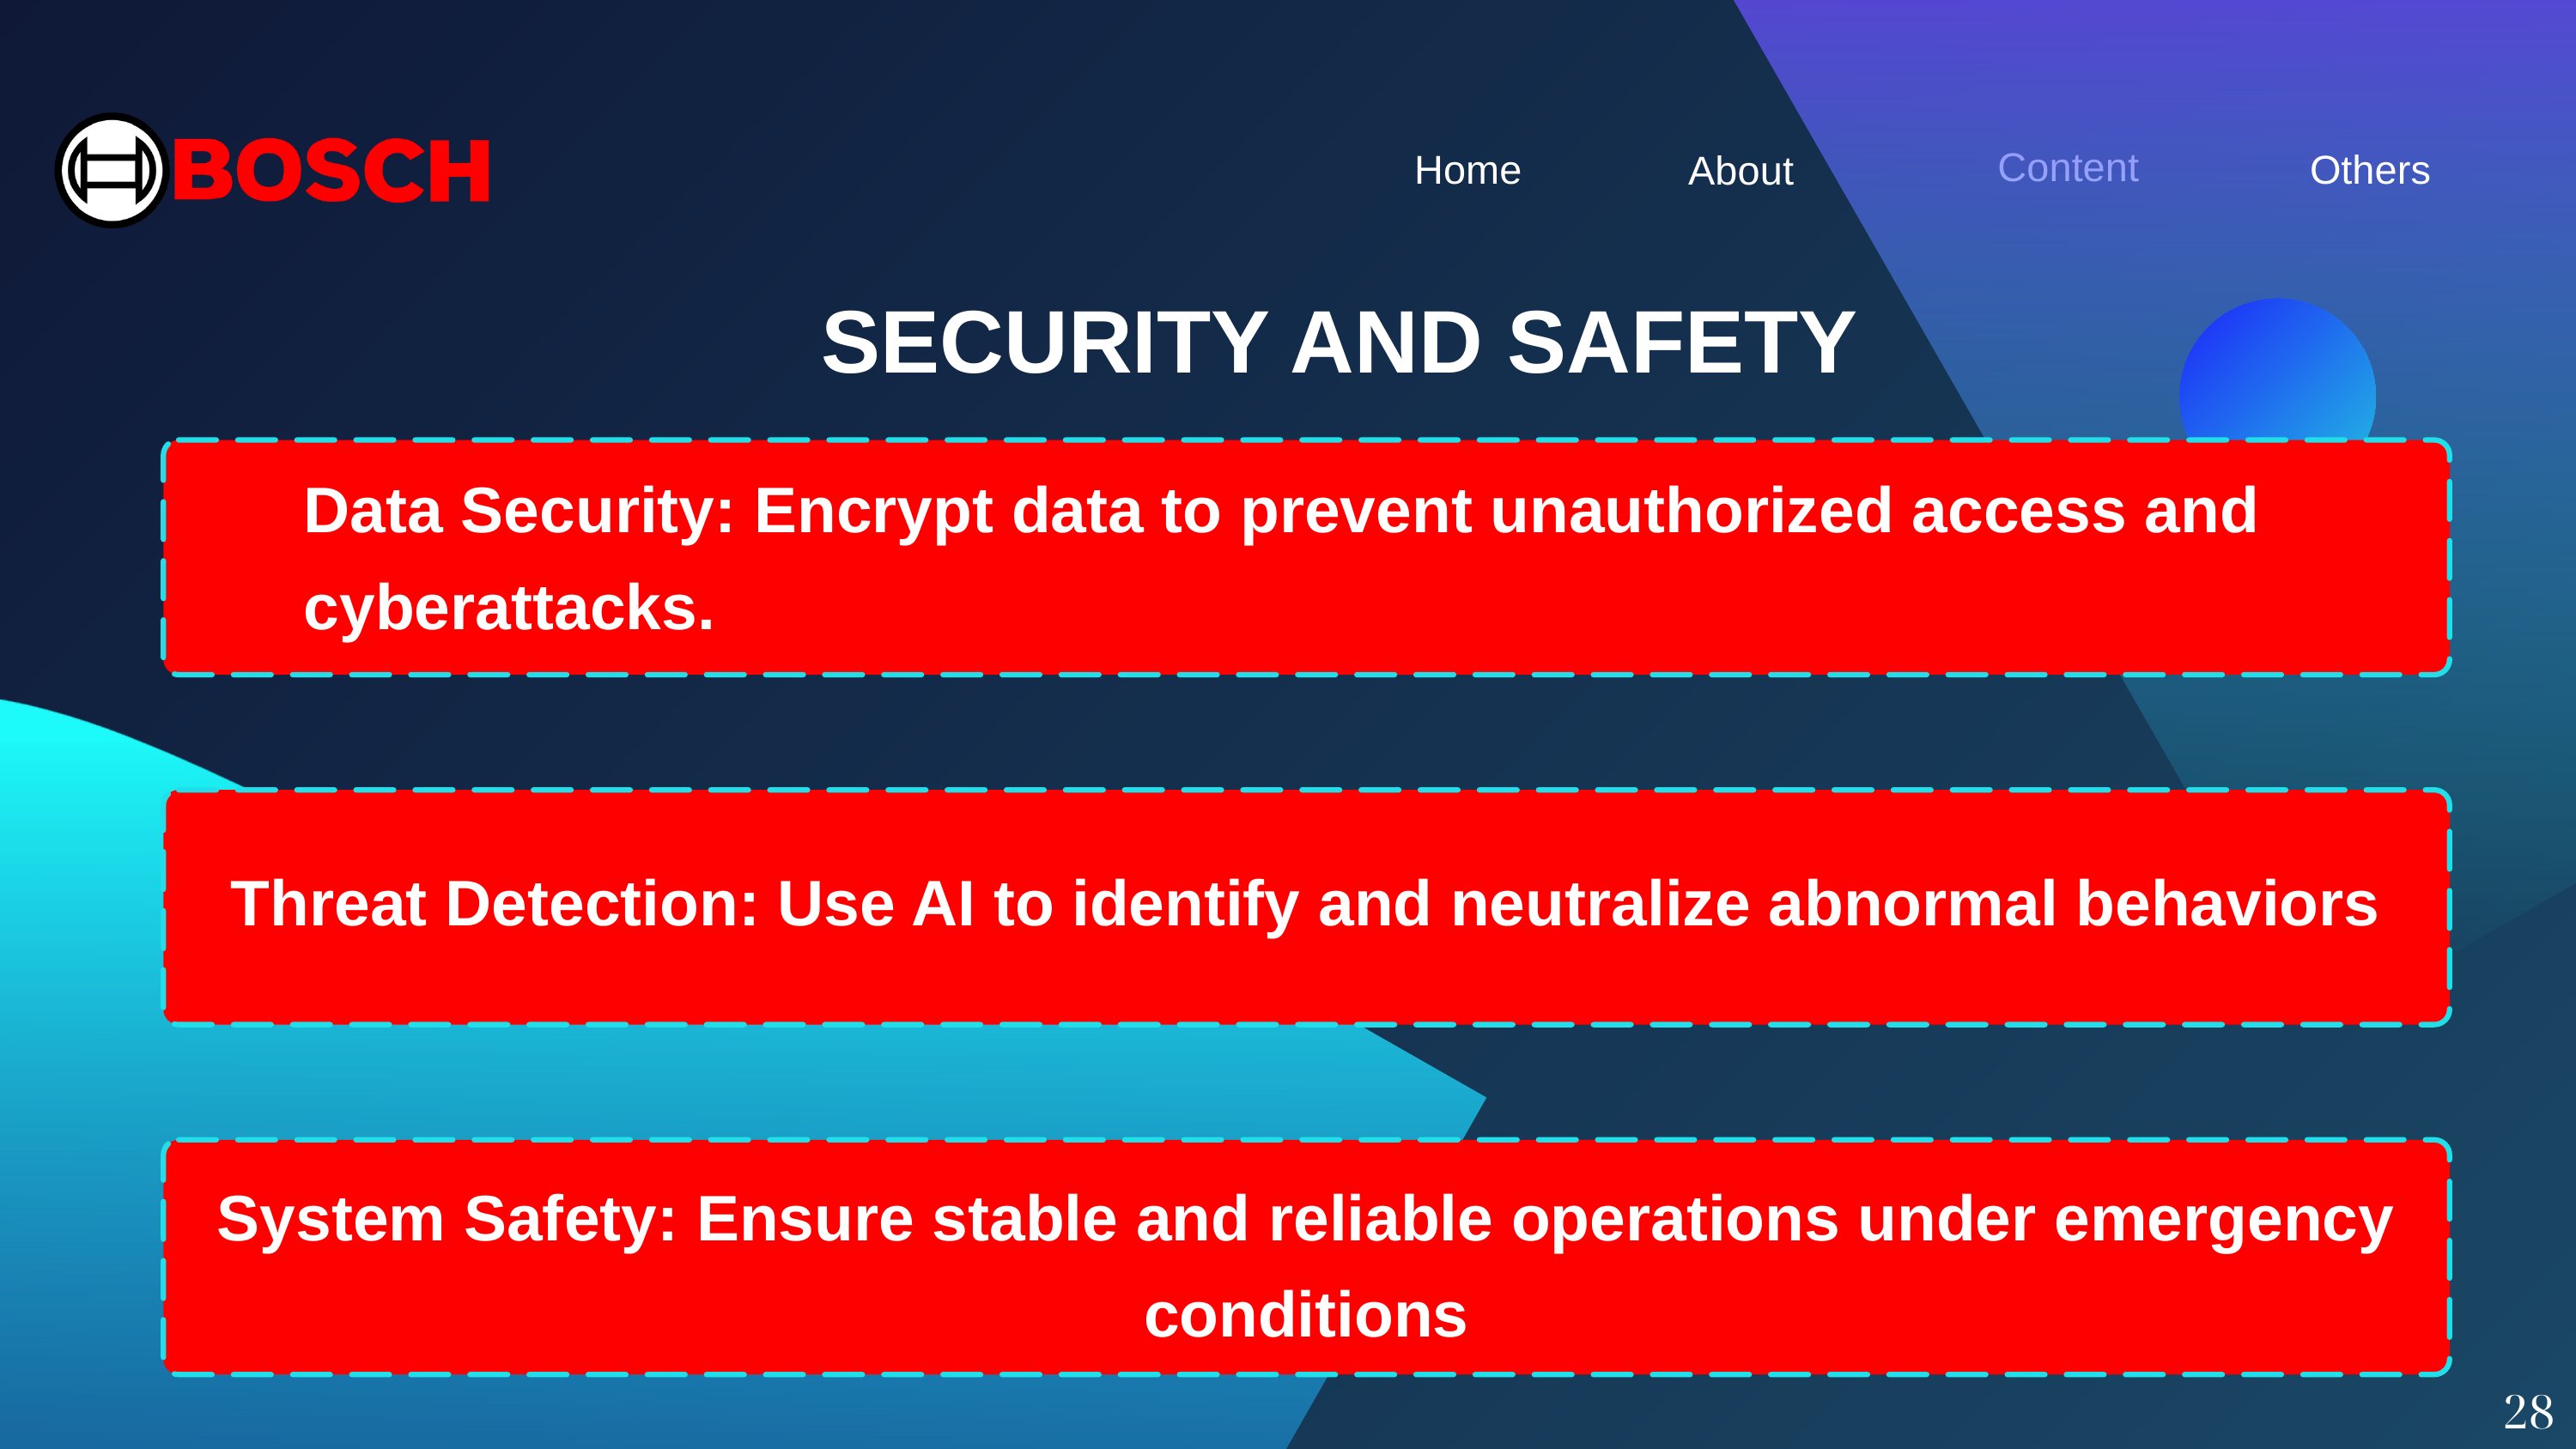

Content
Home
Others
About
SECURITY AND SAFETY

Data Security: Encrypt data to prevent unauthorized access and cyberattacks.

Threat Detection: Use AI to identify and neutralize abnormal behaviors

System Safety: Ensure stable and reliable operations under emergency conditions
28